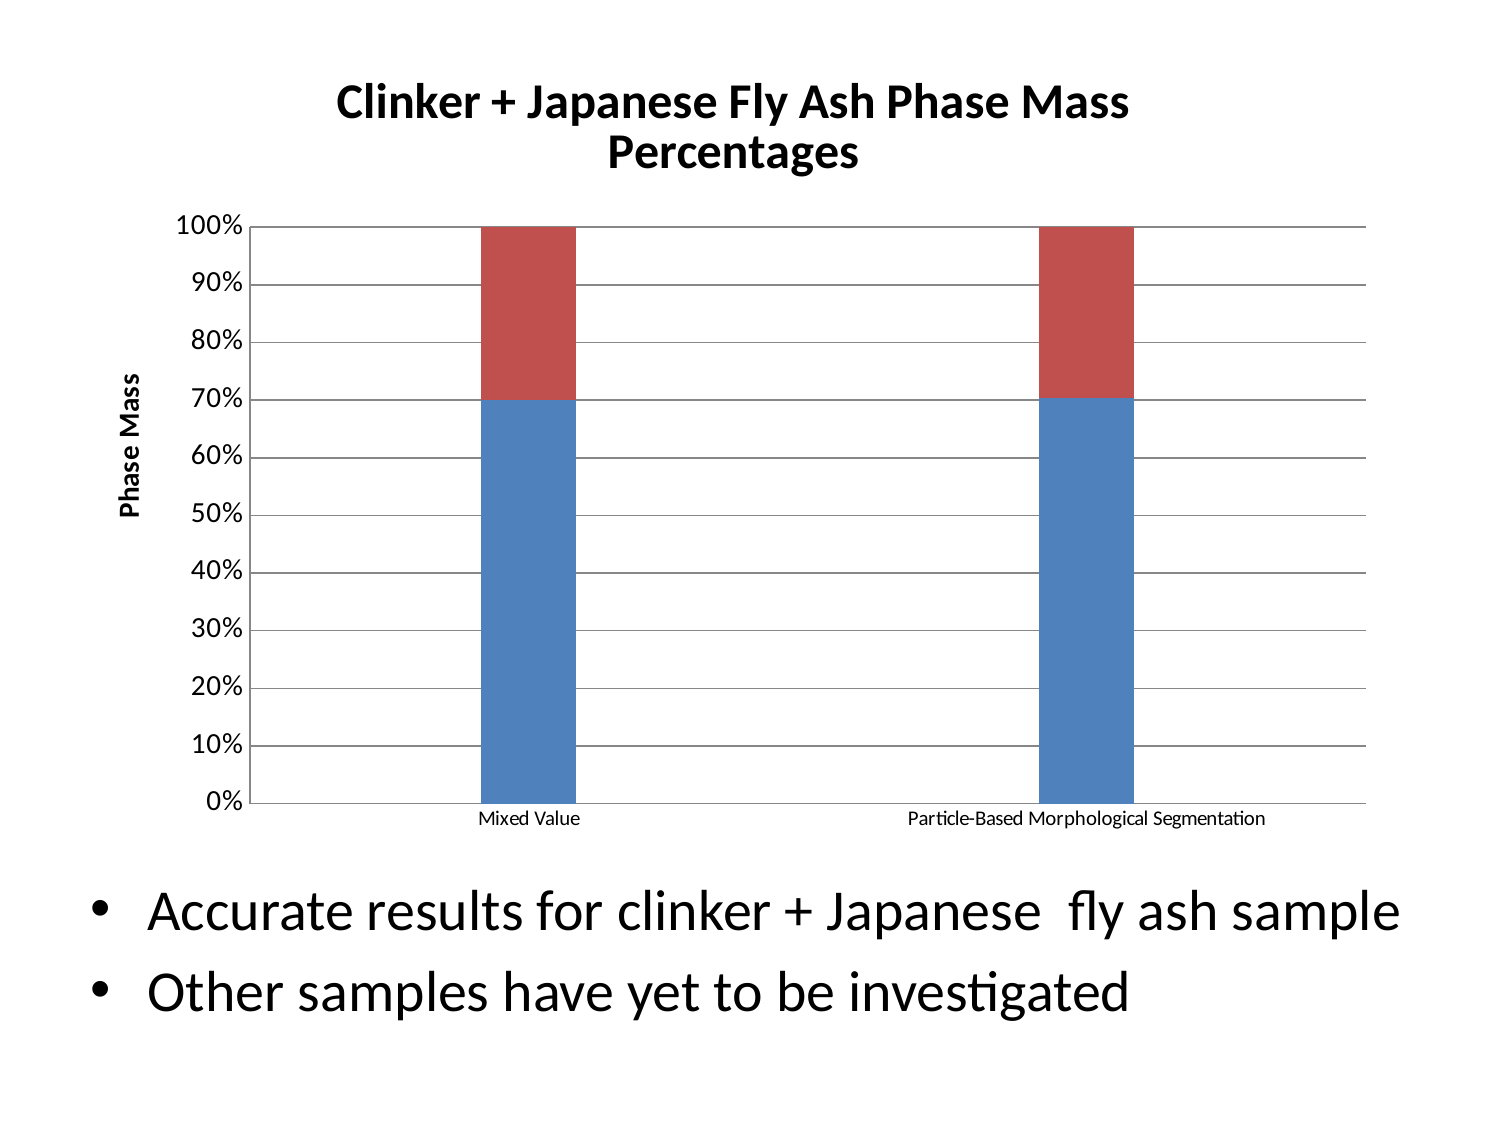

### Chart: Clinker + Japanese Fly Ash Phase Mass Percentages

| Category | Clinker | Japanese Fly Ash |
|---|---|---|
| Mixed Value | 70.0 | 30.0 |
| Particle-Based Morphological Segmentation | 70.36999999999999 | 29.630000000000006 |
Accurate results for clinker + Japanese  fly ash sample
Other samples have yet to be investigated